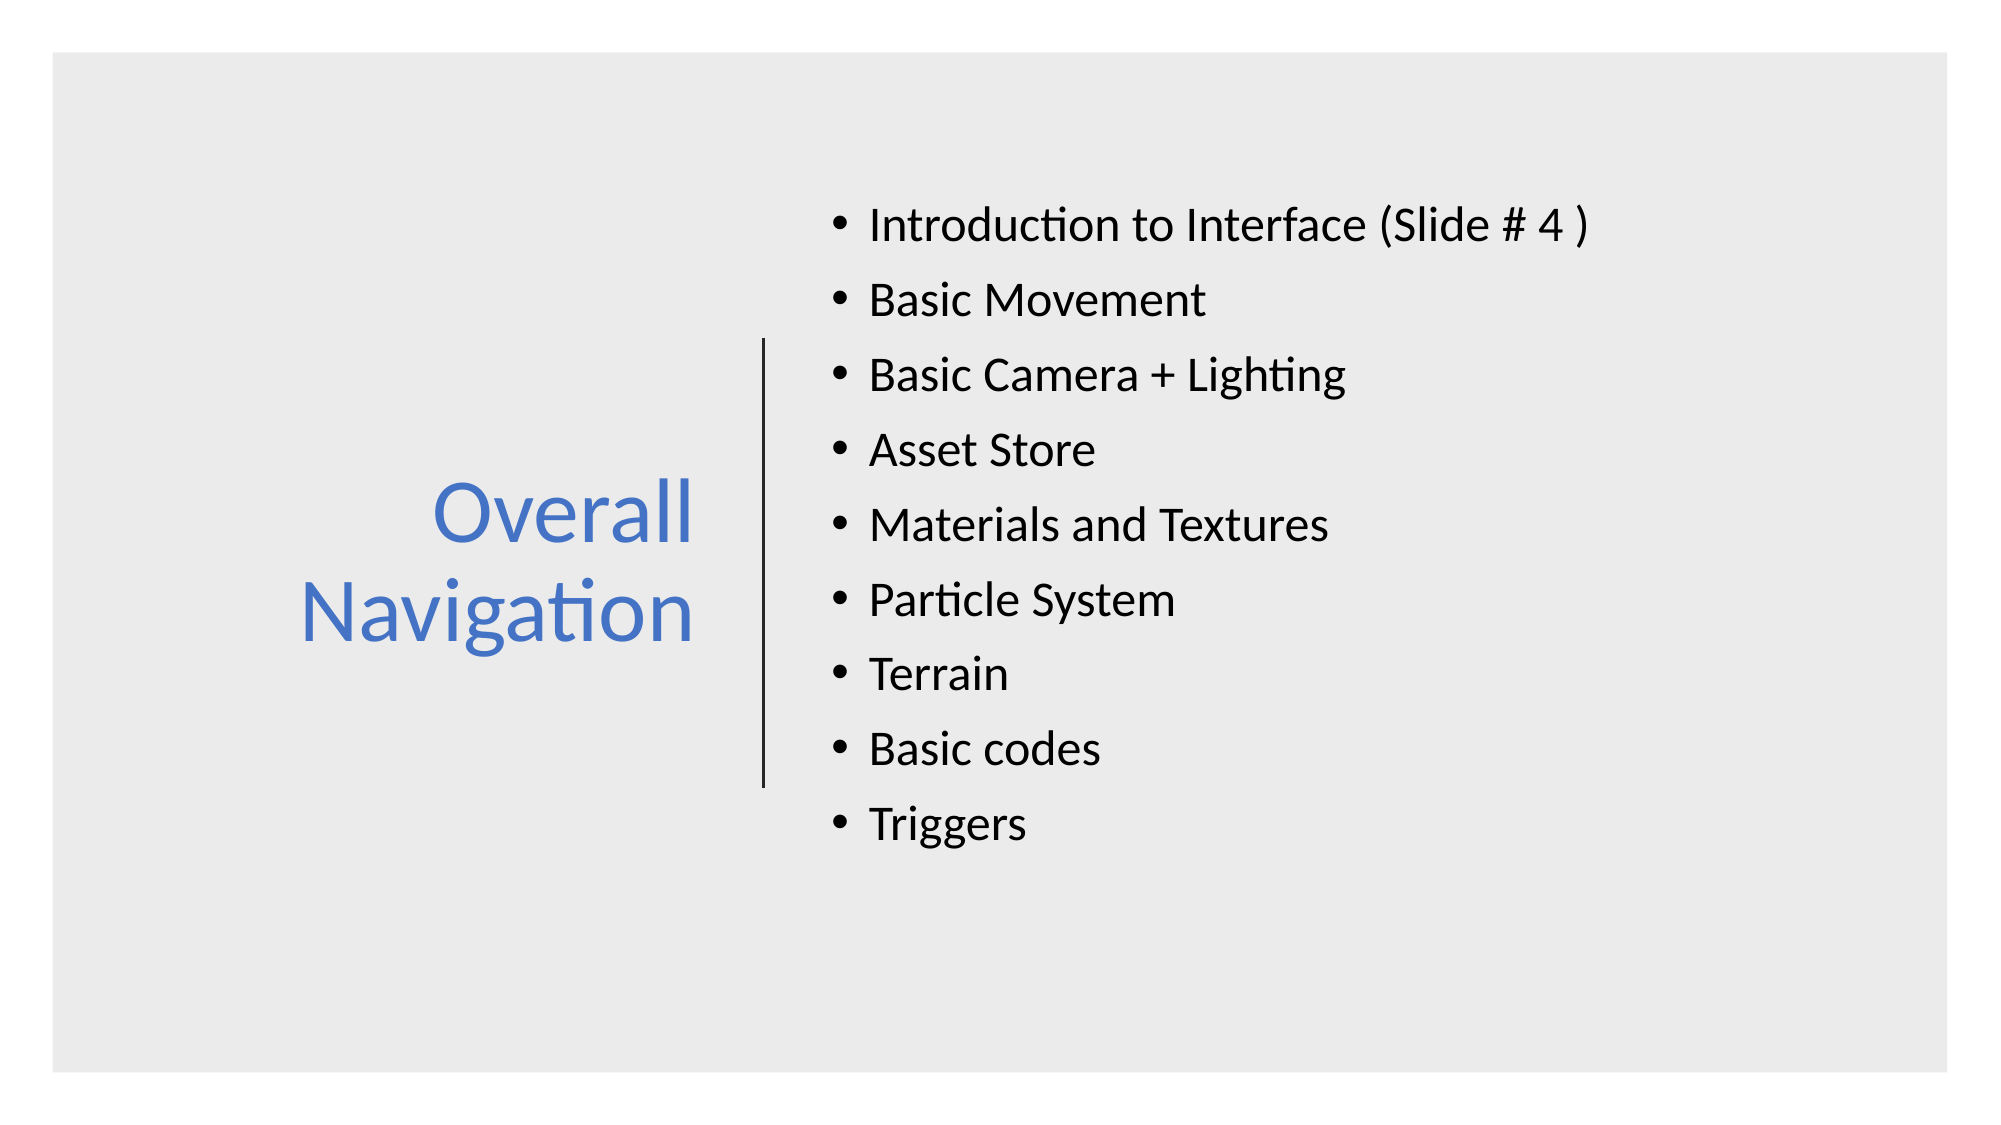

# Overall Navigation
Introduction to Interface (Slide # 4 )
Basic Movement
Basic Camera + Lighting
Asset Store
Materials and Textures
Particle System
Terrain
Basic codes
Triggers